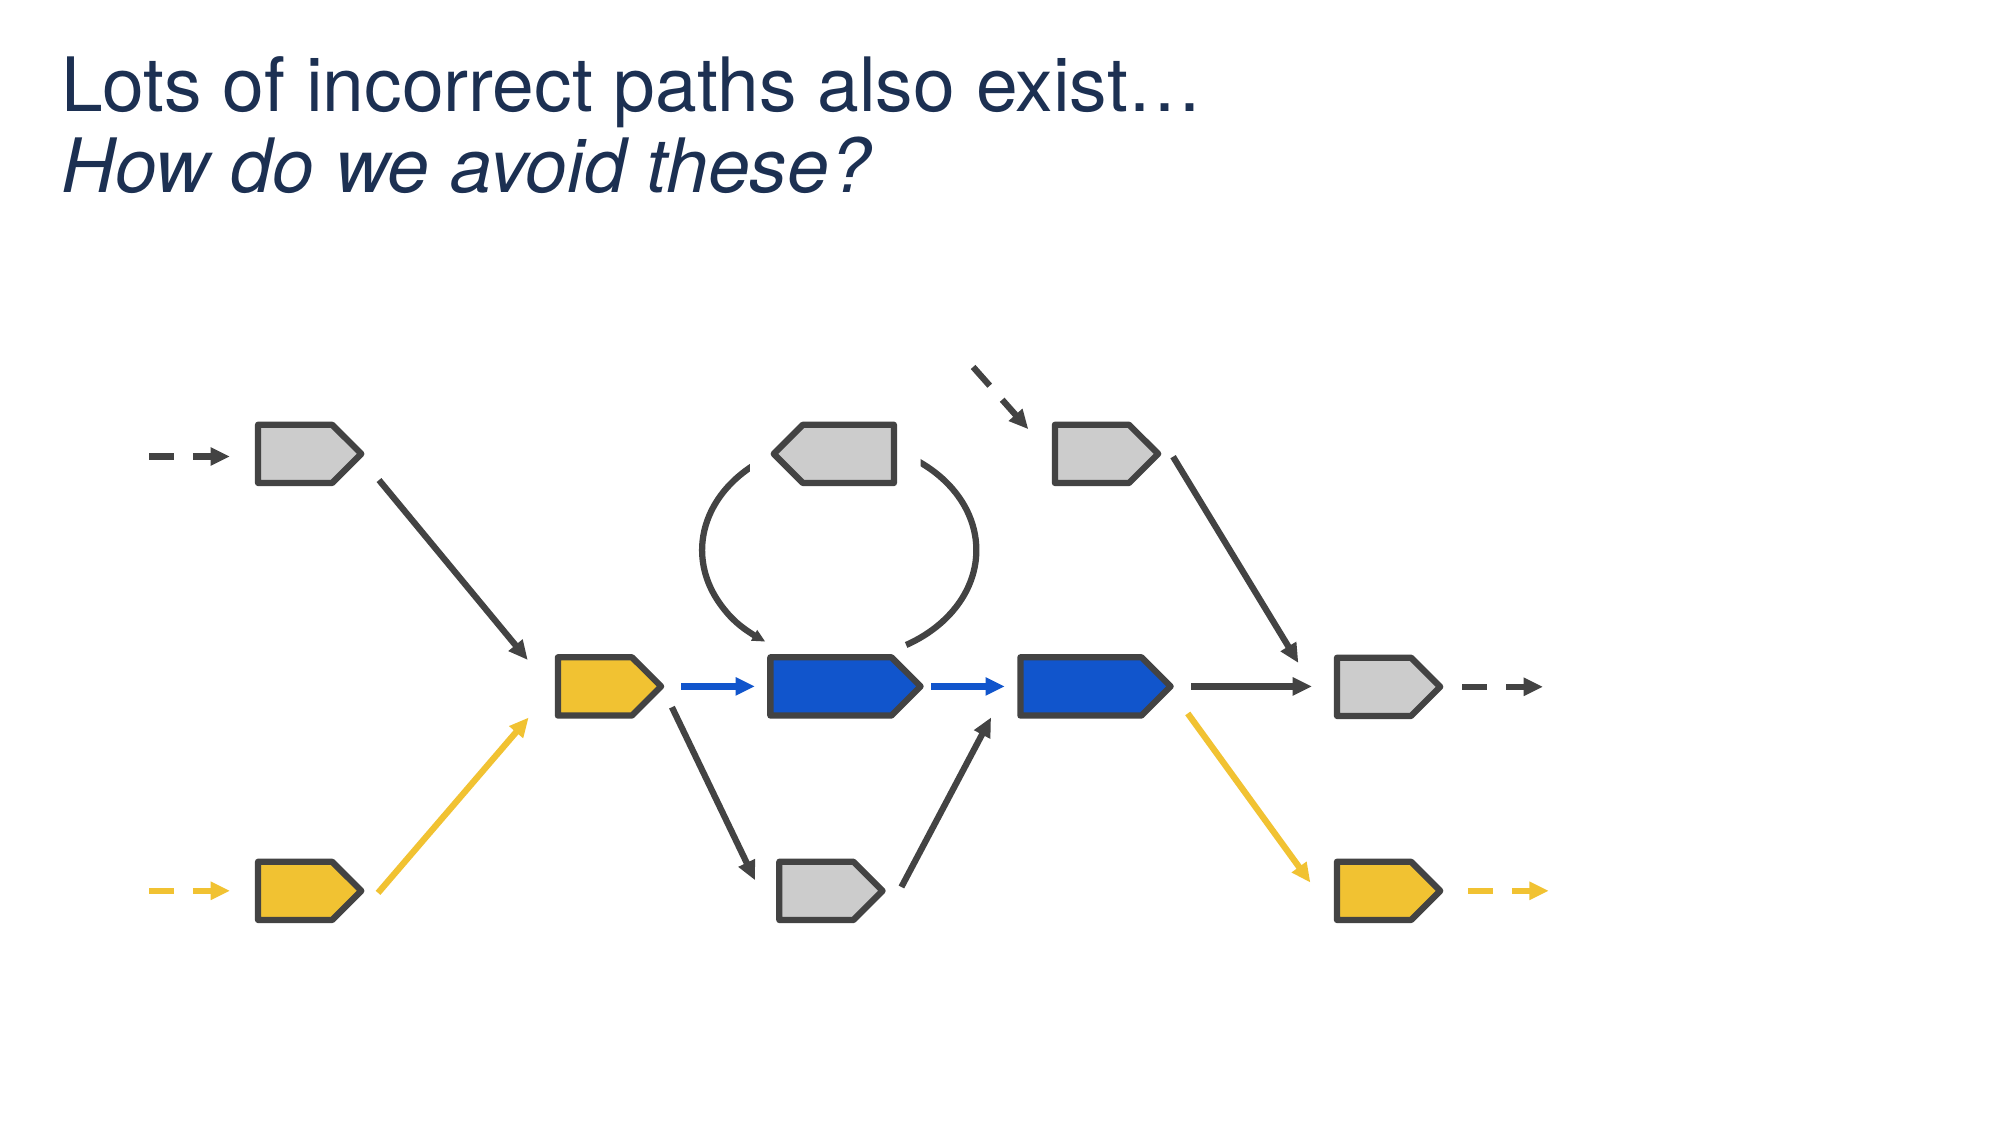

# Lots of incorrect paths also exist…
How do we avoid these?